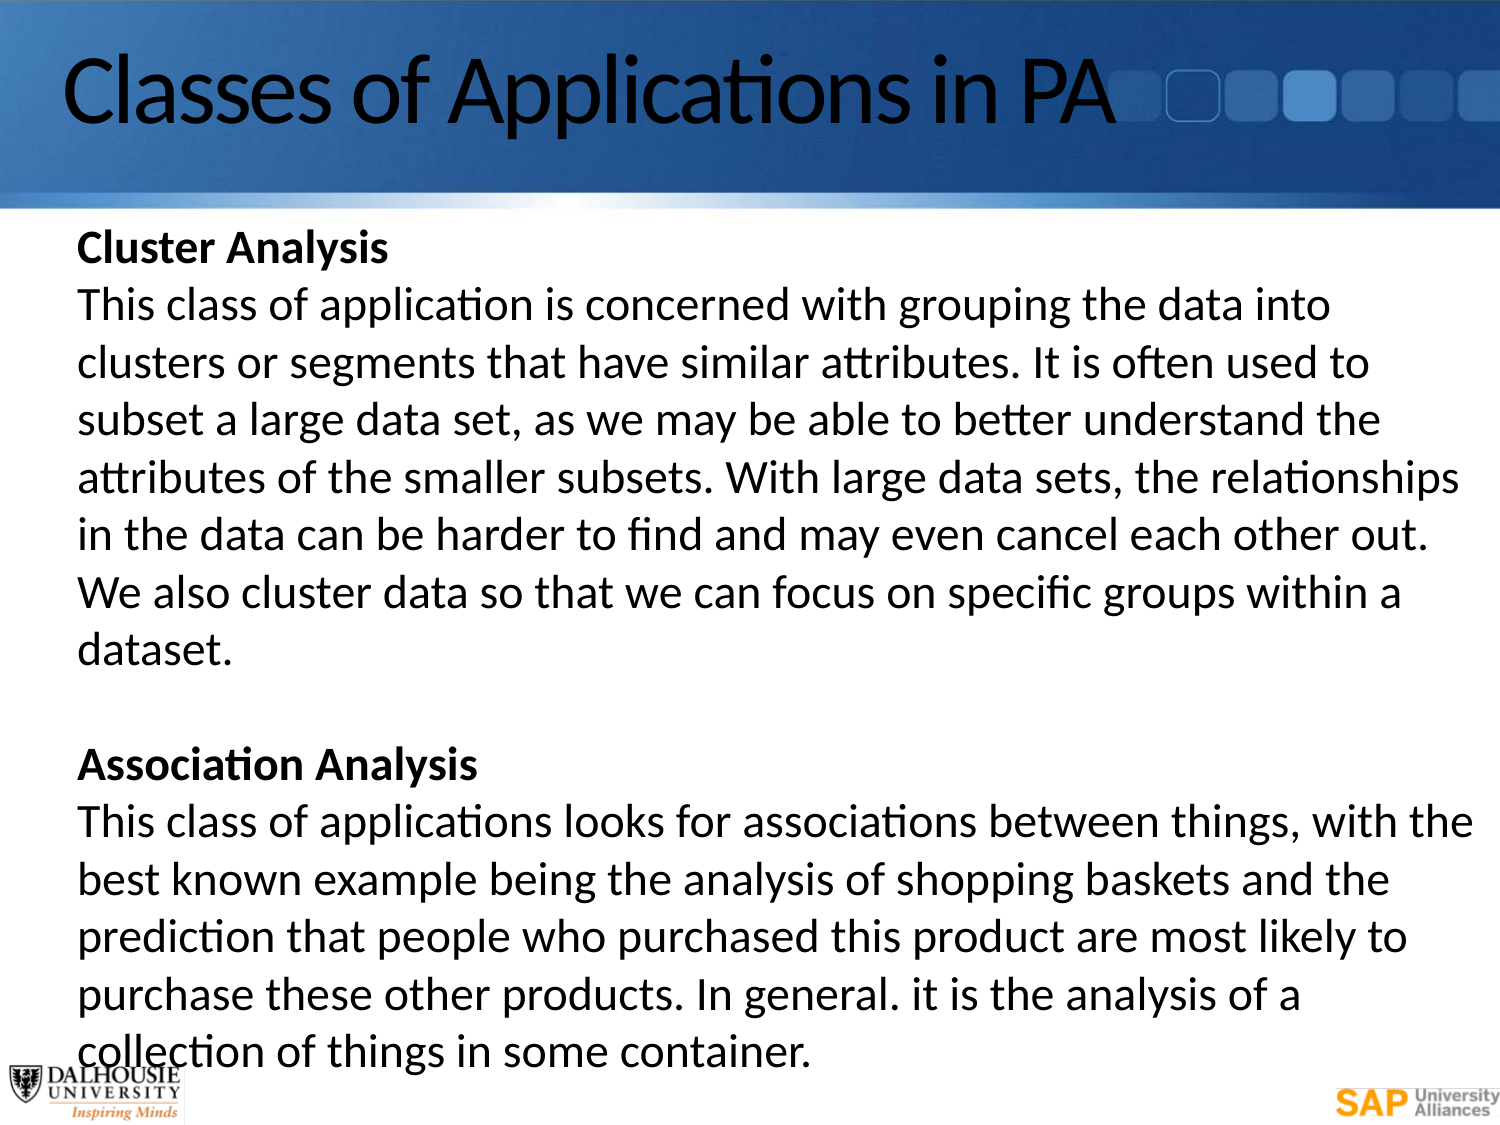

# Classes of Applications in PA
Cluster Analysis
This class of application is concerned with grouping the data into clusters or segments that have similar attributes. It is often used to subset a large data set, as we may be able to better understand the attributes of the smaller subsets. With large data sets, the relationships in the data can be harder to find and may even cancel each other out. We also cluster data so that we can focus on specific groups within a dataset.

Association Analysis
This class of applications looks for associations between things, with the best known example being the analysis of shopping baskets and the prediction that people who purchased this product are most likely to purchase these other products. In general. it is the analysis of a collection of things in some container.